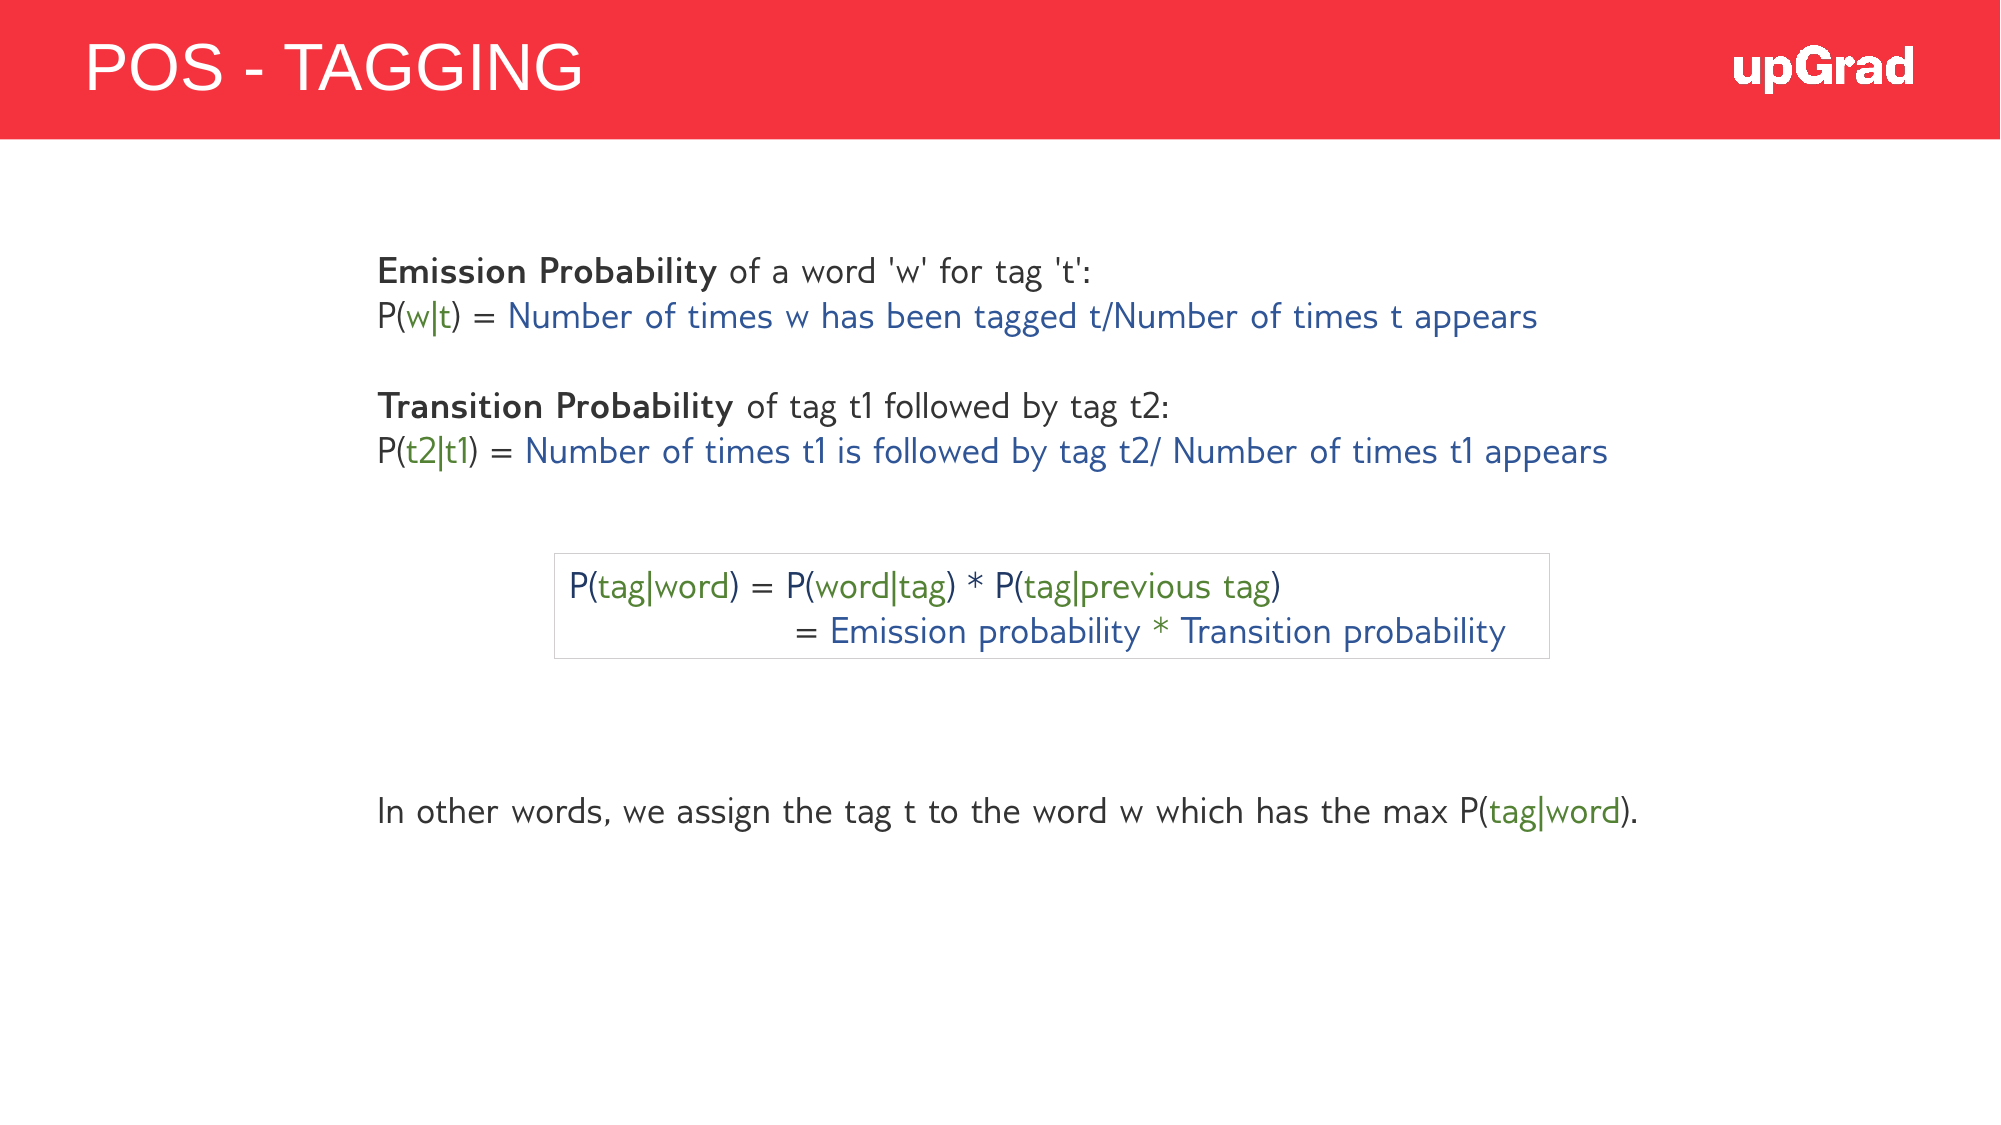

# POS - TAGGING
Emission Probability of a word 'w' for tag 't':
P(w|t) = Number of times w has been tagged t/Number of times t appears

Transition Probability of tag t1 followed by tag t2:
P(t2|t1) = Number of times t1 is followed by tag t2/ Number of times t1 appears

In other words, we assign the tag t to the word w which has the max P(tag|word).

P(tag|word) = P(word|tag) * P(tag|previous tag)
                    = Emission probability * Transition probability